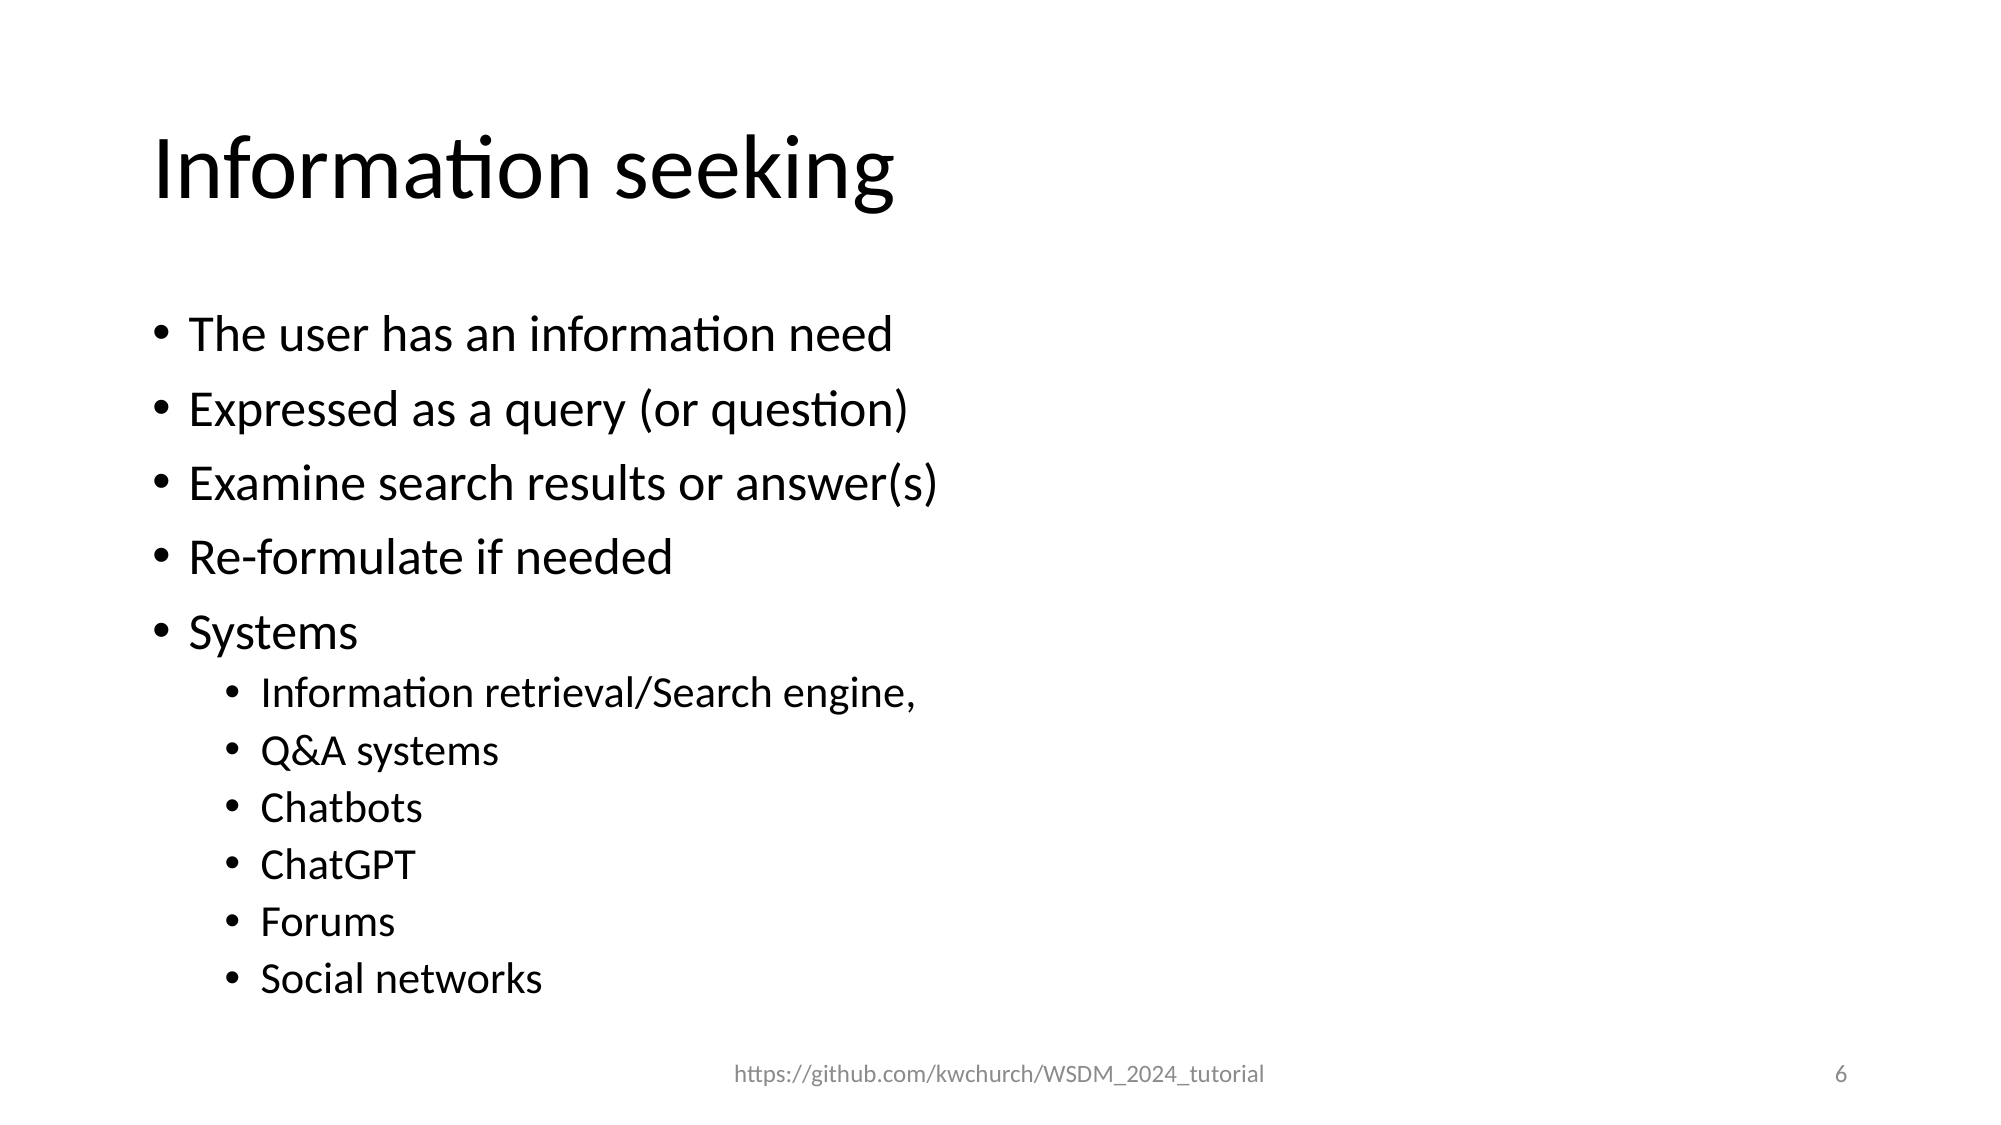

# Information seeking
The user has an information need
Expressed as a query (or question)
Examine search results or answer(s)
Re-formulate if needed
Systems
Information retrieval/Search engine,
Q&A systems
Chatbots
ChatGPT
Forums
Social networks
https://github.com/kwchurch/WSDM_2024_tutorial
6